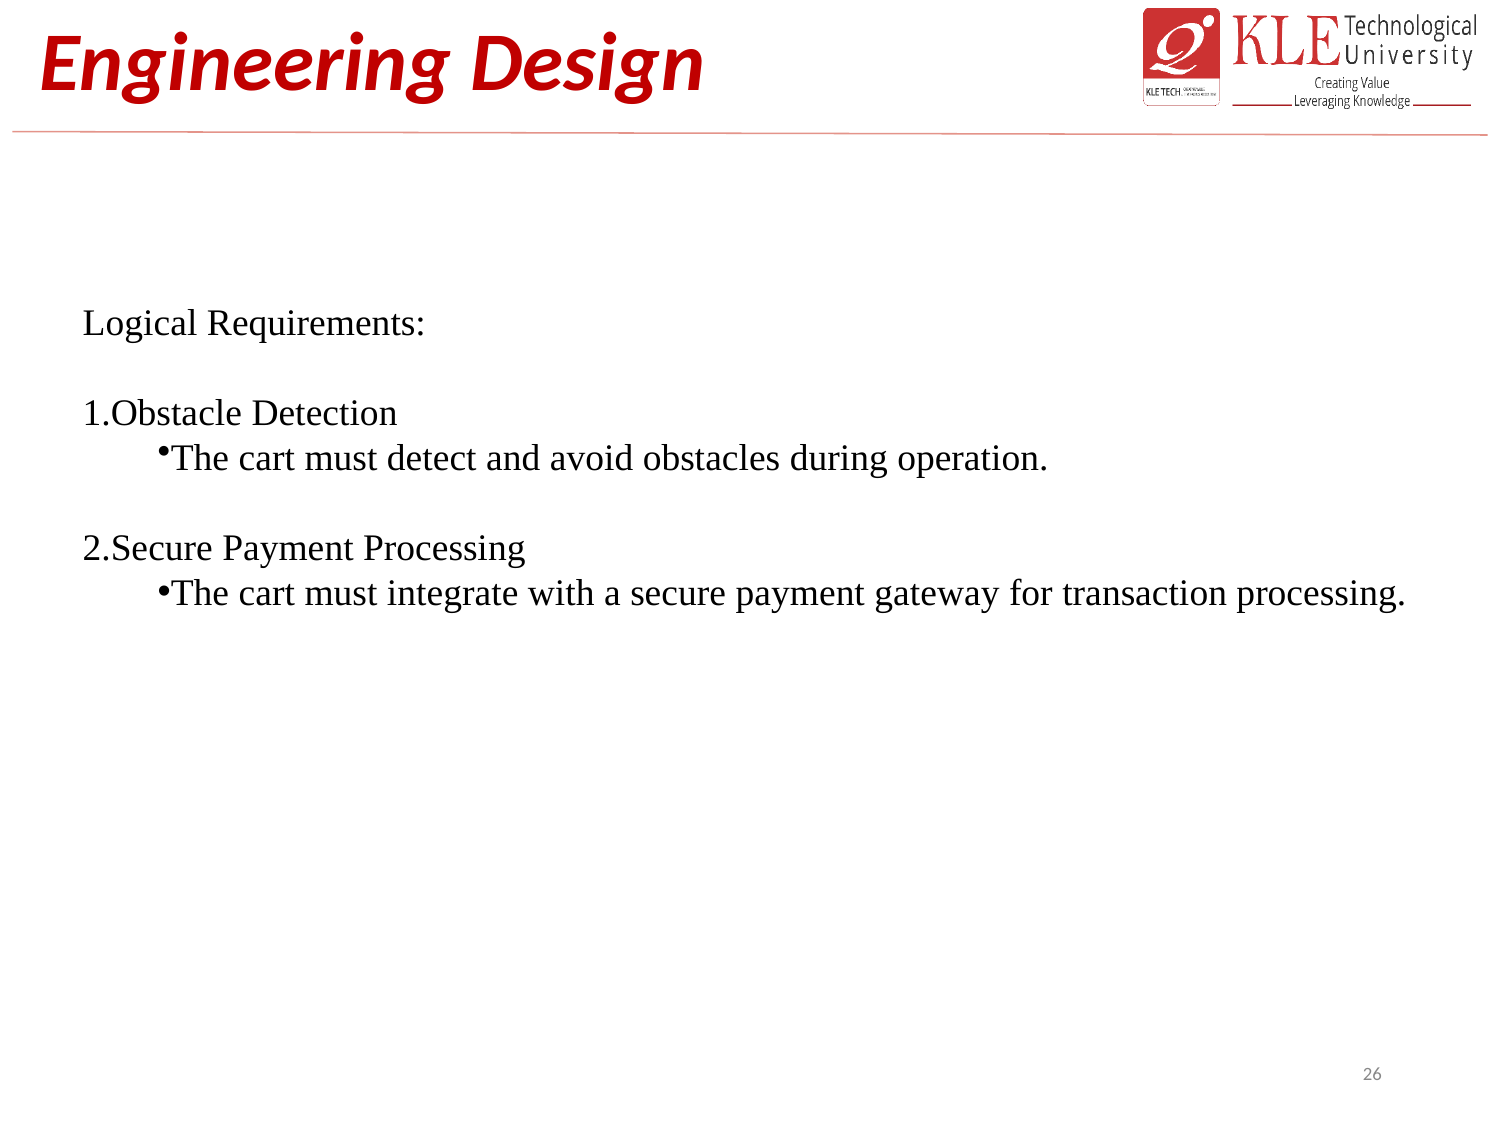

# Engineering Design
Logical Requirements:

Obstacle Detection
The cart must detect and avoid obstacles during operation.

Secure Payment Processing
The cart must integrate with a secure payment gateway for transaction processing.

26